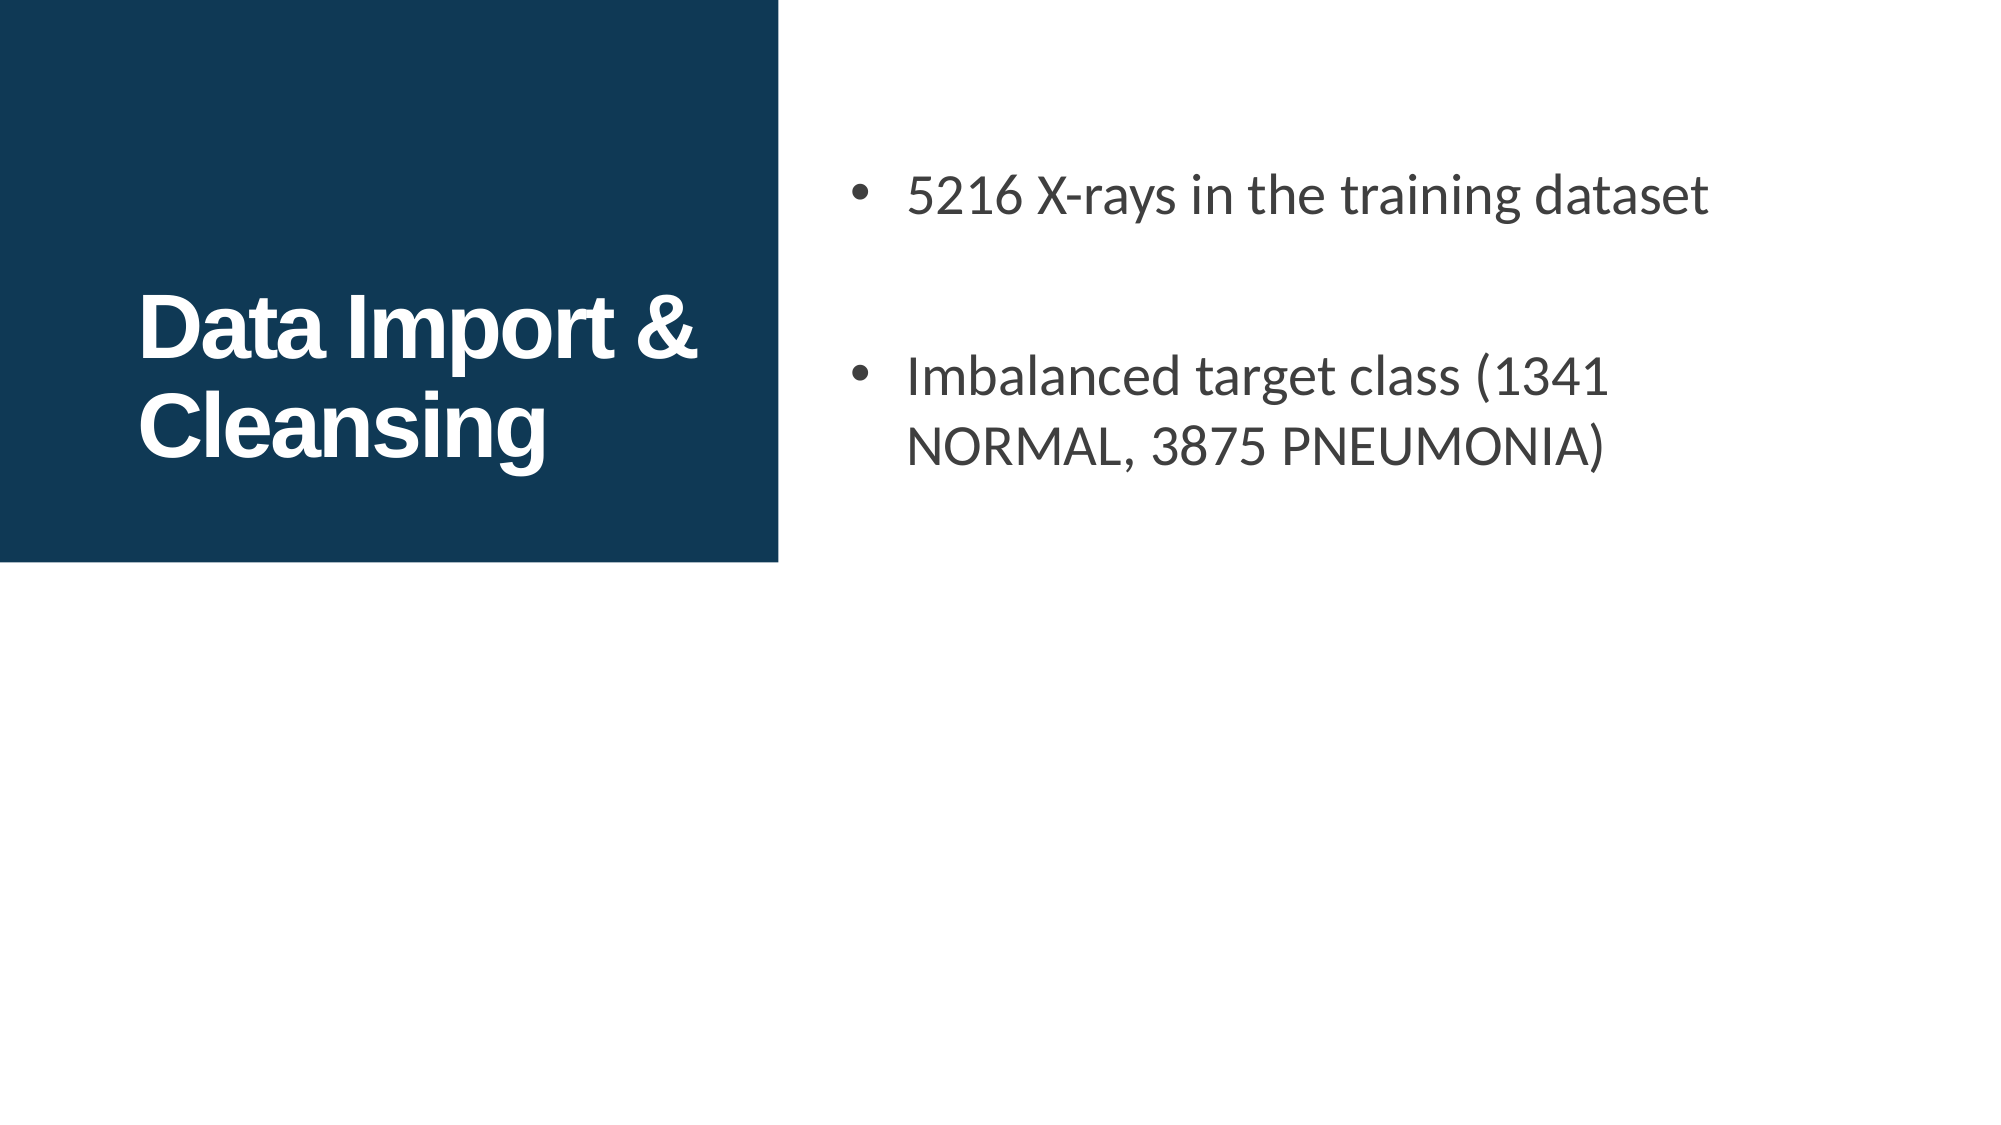

5216 X-rays in the training dataset

Imbalanced target class (1341 NORMAL, 3875 PNEUMONIA)

# Data Import & Cleansing